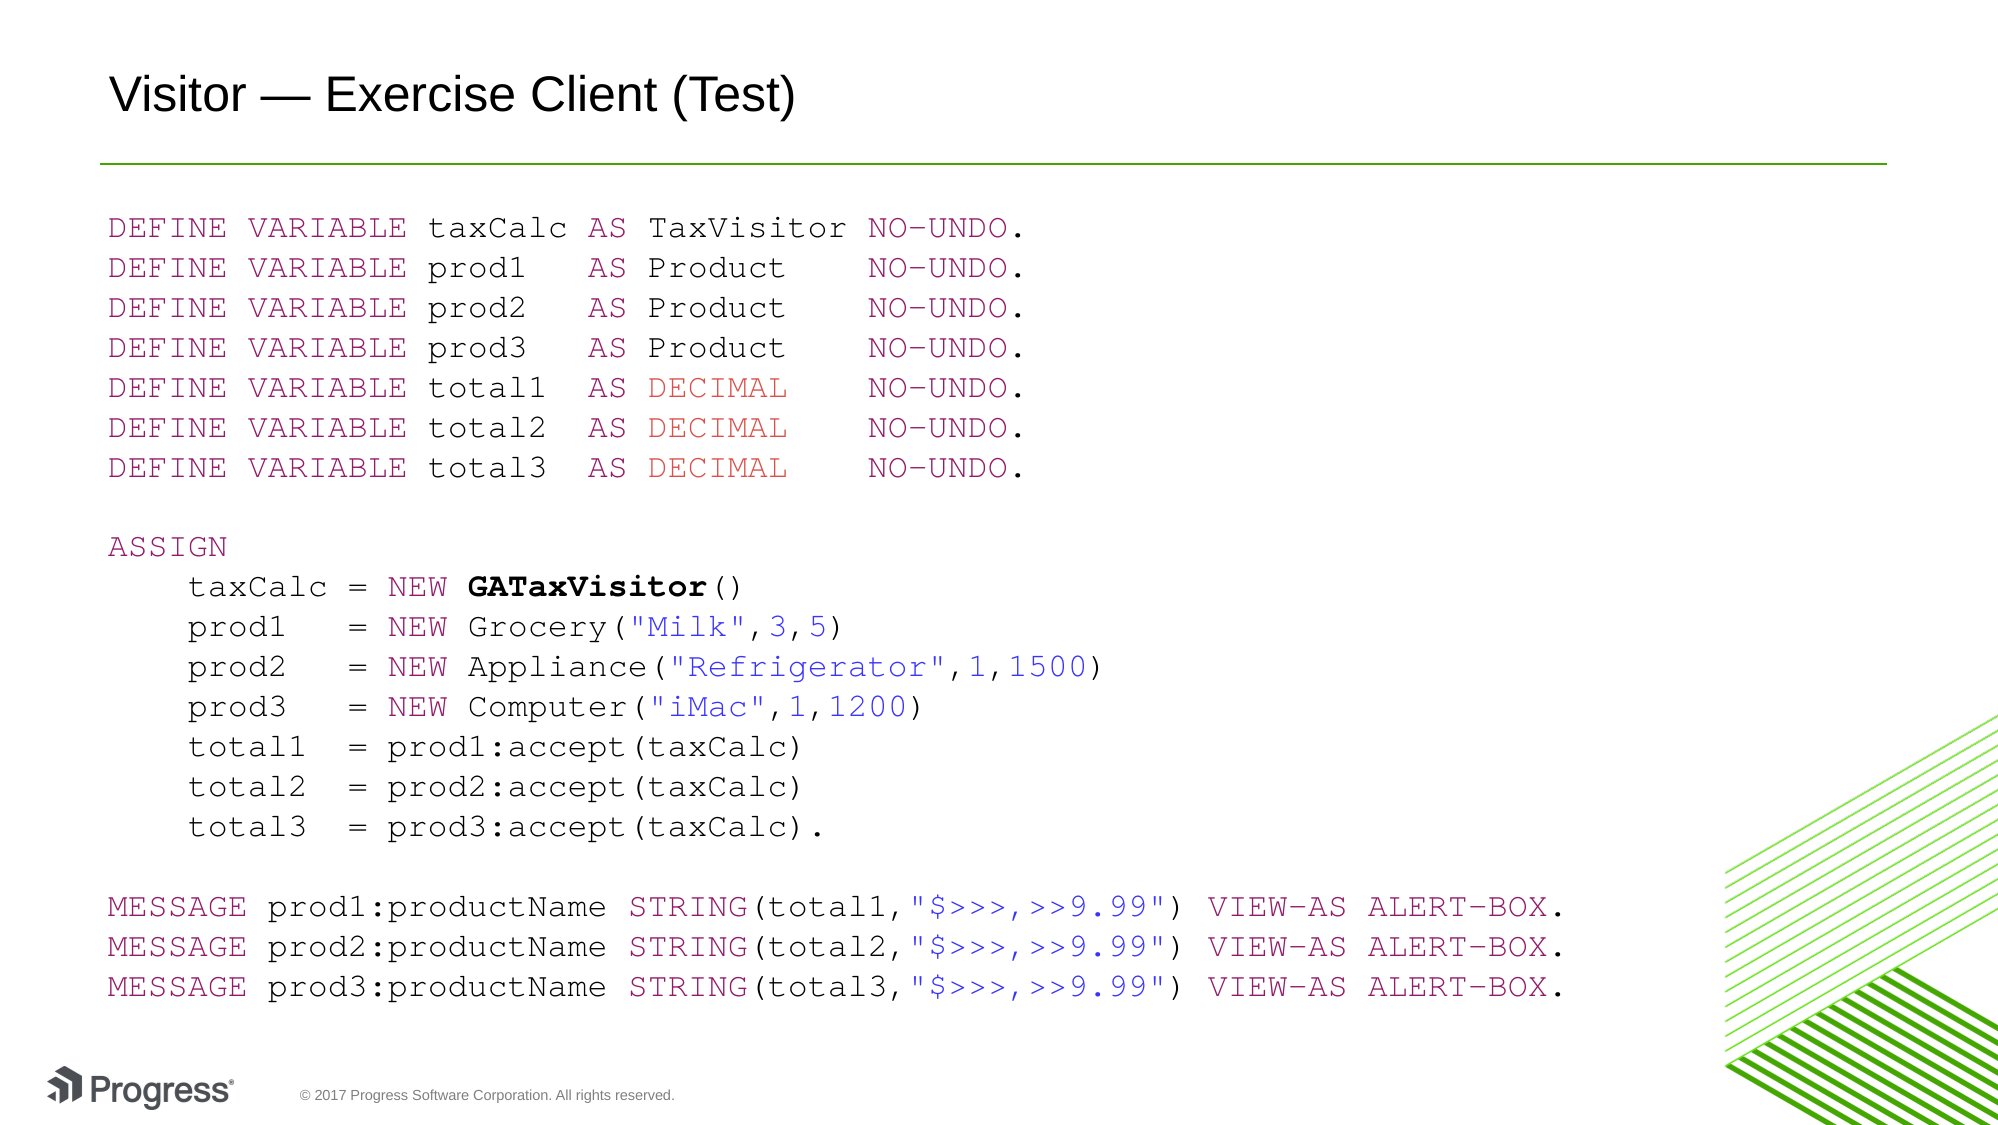

# Visitor — Exercise Client (Test)
DEFINE VARIABLE taxCalc AS TaxVisitor NO-UNDO.
DEFINE VARIABLE prod1   AS Product    NO-UNDO.
DEFINE VARIABLE prod2   AS Product    NO-UNDO.
DEFINE VARIABLE prod3   AS Product    NO-UNDO.
DEFINE VARIABLE total1  AS DECIMAL    NO-UNDO.
DEFINE VARIABLE total2  AS DECIMAL    NO-UNDO.
DEFINE VARIABLE total3  AS DECIMAL    NO-UNDO.

ASSIGN
    taxCalc = NEW GATaxVisitor()
    prod1   = NEW Grocery("Milk",3,5)
    prod2   = NEW Appliance("Refrigerator",1,1500)
    prod3   = NEW Computer("iMac",1,1200)
    total1  = prod1:accept(taxCalc)
    total2  = prod2:accept(taxCalc)
    total3  = prod3:accept(taxCalc).

MESSAGE prod1:productName STRING(total1,"$>>>,>>9.99") VIEW-AS ALERT-BOX.
MESSAGE prod2:productName STRING(total2,"$>>>,>>9.99") VIEW-AS ALERT-BOX.
MESSAGE prod3:productName STRING(total3,"$>>>,>>9.99") VIEW-AS ALERT-BOX.
66